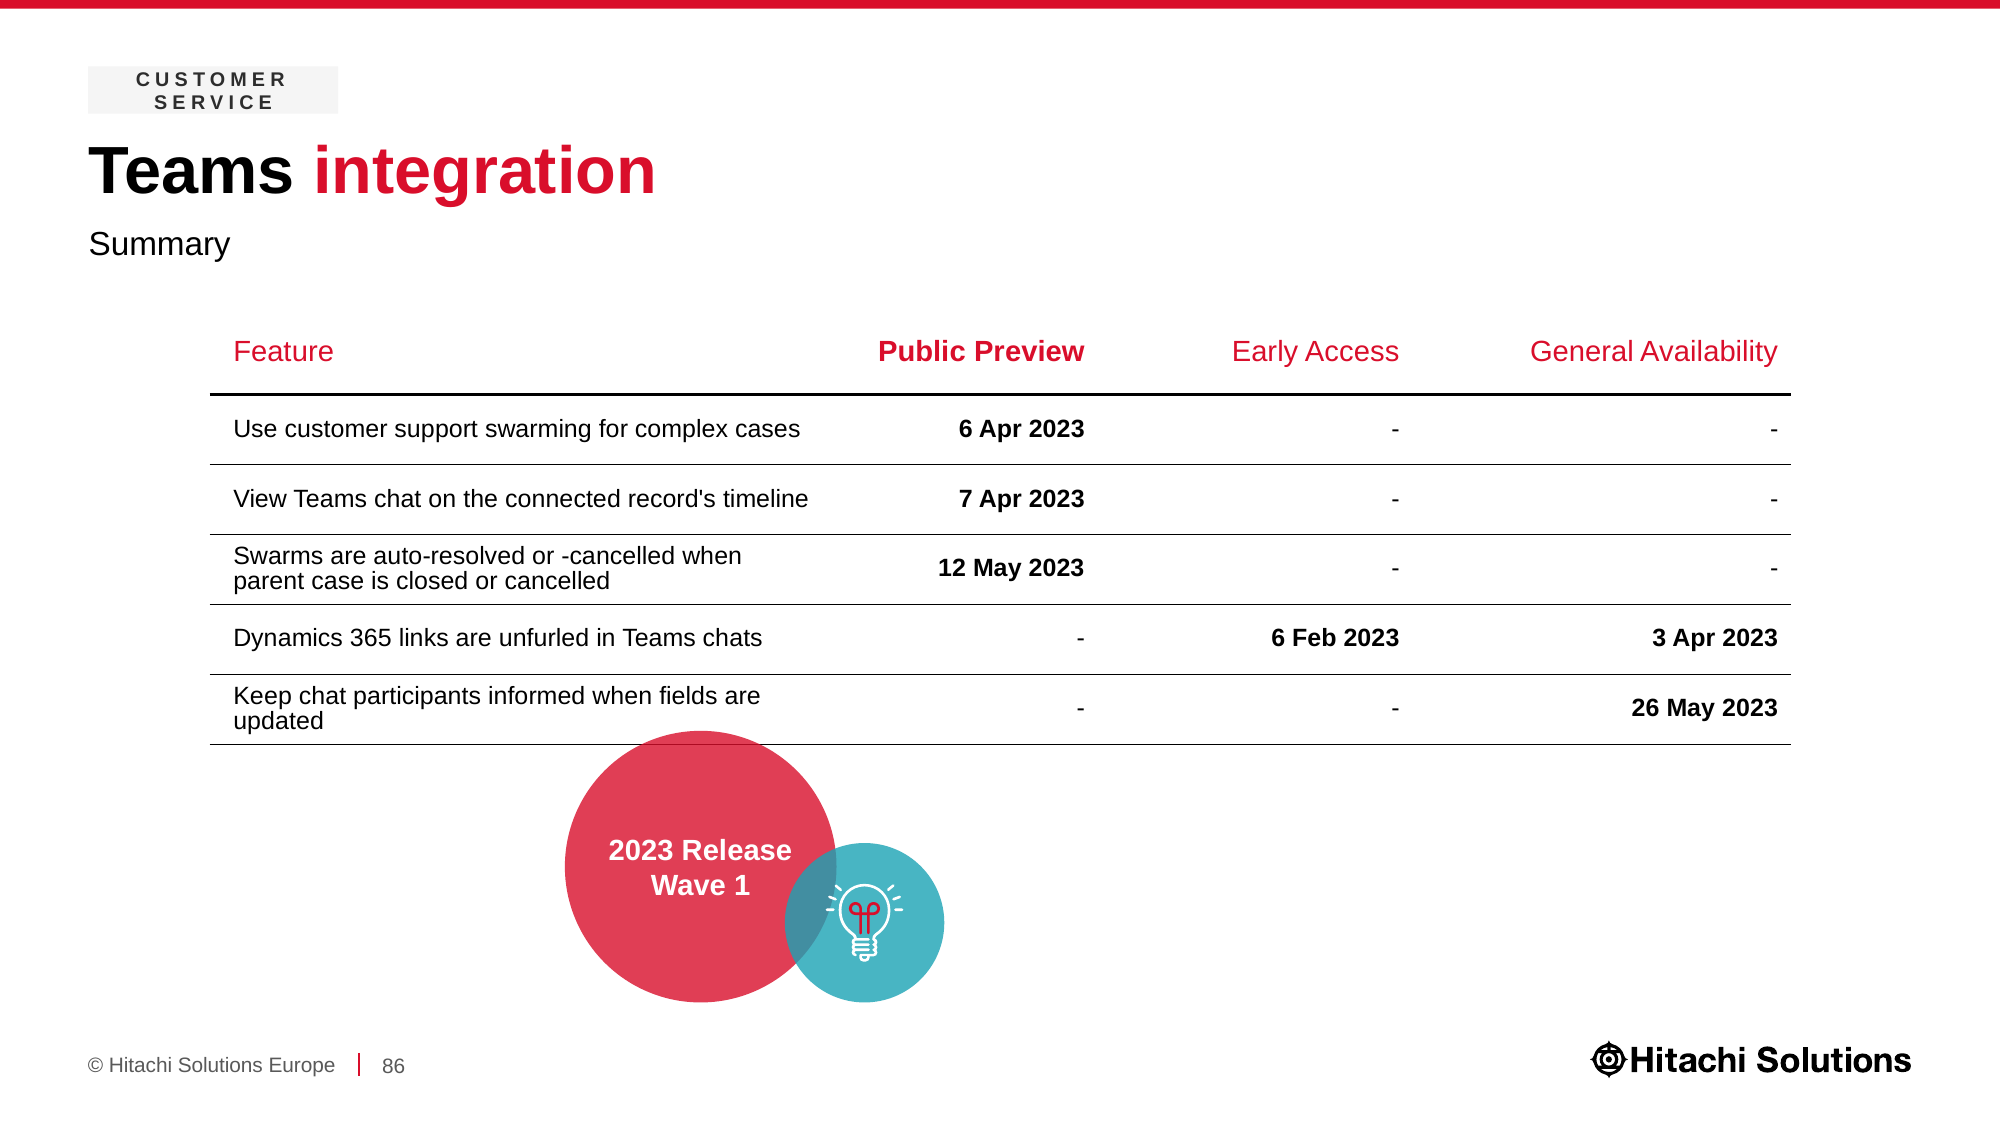

Customer service
# Teams integration
Summary
| Feature | Public Preview | Early Access | General Availability |
| --- | --- | --- | --- |
| Use customer support swarming for complex cases | 6 Apr 2023 | - | - |
| View Teams chat on the connected record's timeline | 7 Apr 2023 | - | - |
| Swarms are auto-resolved or -cancelled when parent case is closed or cancelled | 12 May 2023 | - | - |
| Dynamics 365 links are unfurled in Teams chats | - | 6 Feb 2023 | 3 Apr 2023 |
| Keep chat participants informed when fields are updated | - | - | 26 May 2023 |
2023 Release Wave 1